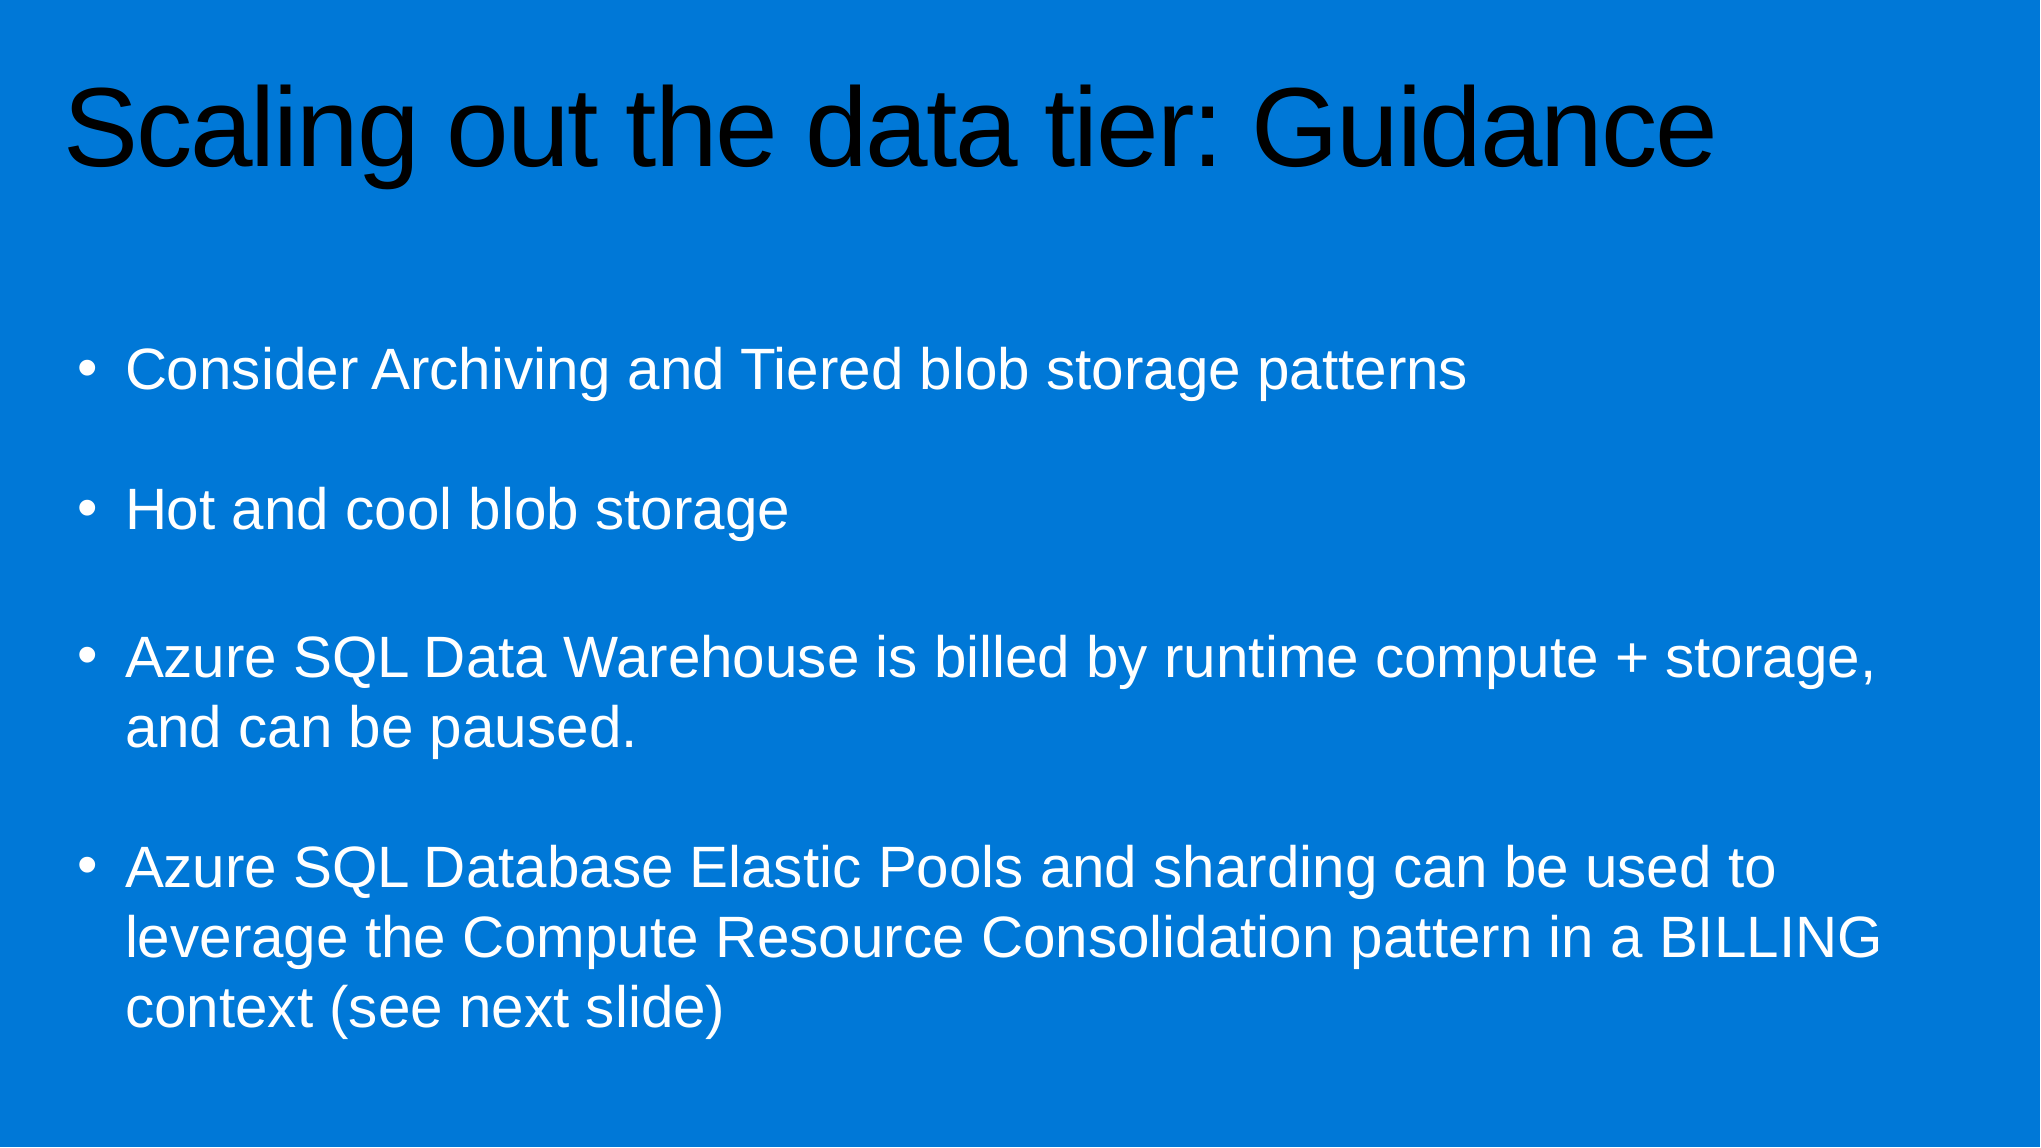

# Scaling out the data tier: Guidance

Consider Archiving and Tiered blob storage patterns

Hot and cool blob storage

Azure SQL Data Warehouse is billed by runtime compute + storage, and can be paused.

Azure SQL Database Elastic Pools and sharding can be used to leverage the Compute Resource Consolidation pattern in a BILLING context (see next slide)